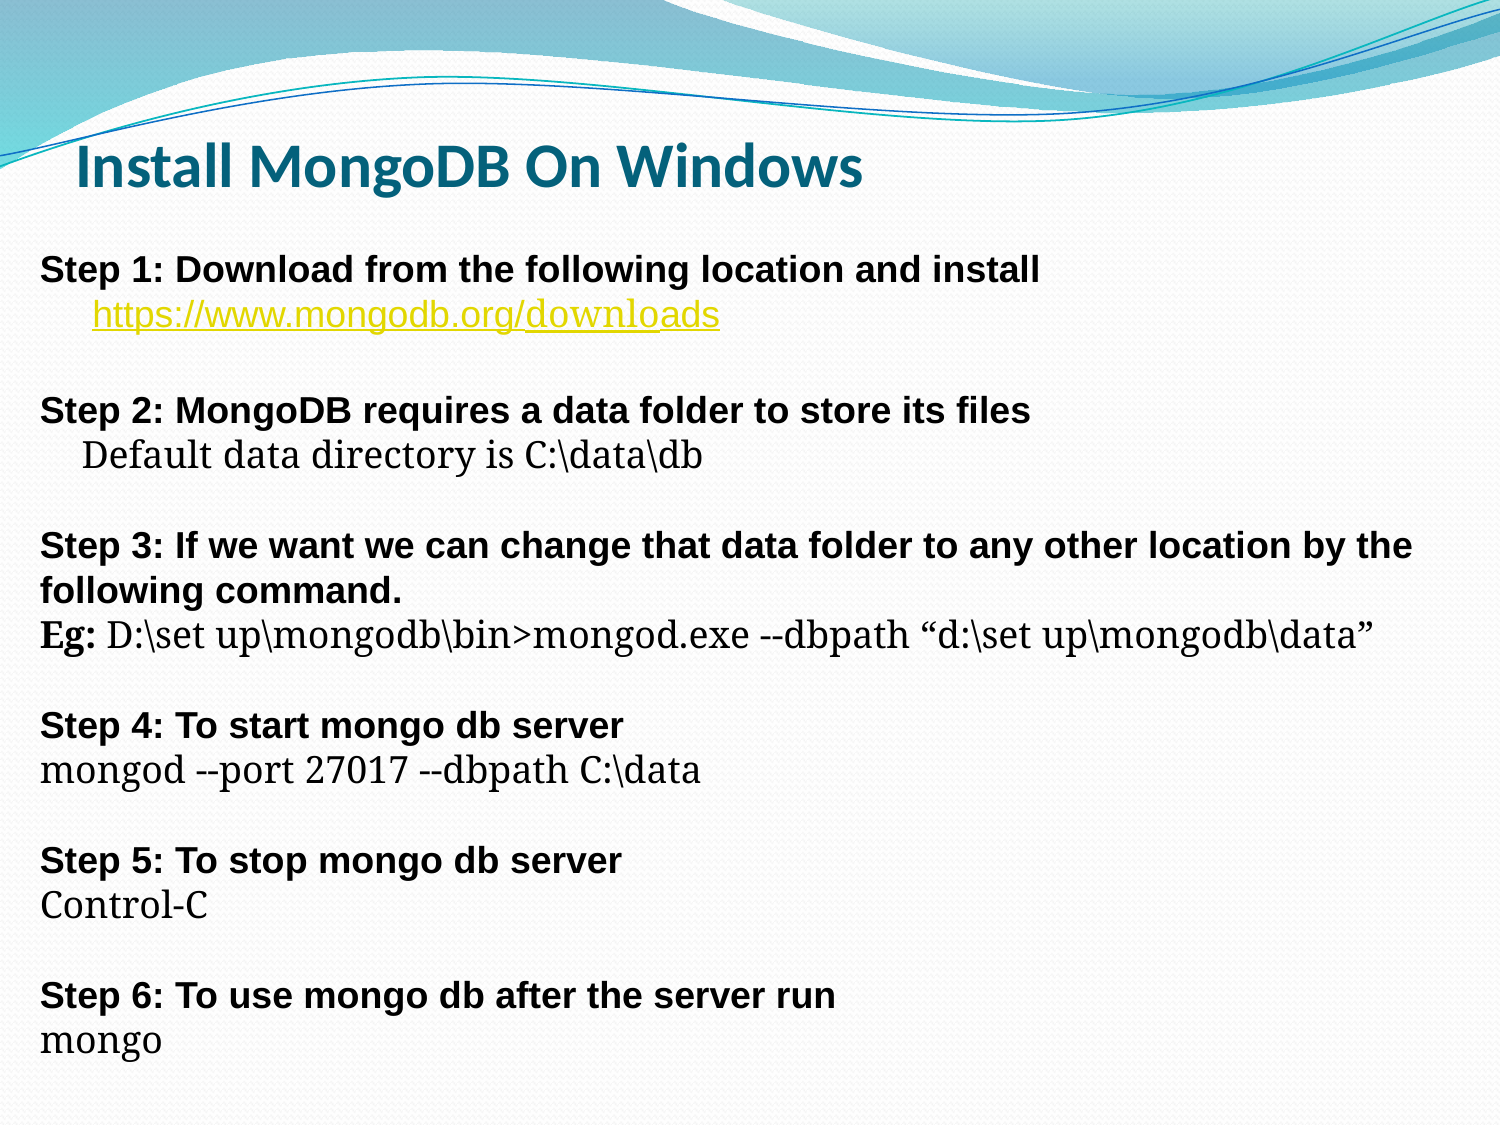

# Install MongoDB On Windows
Step 1: Download from the following location and install
     https://www.mongodb.org/downloads

Step 2: MongoDB requires a data folder to store its files
    Default data directory is C:\data\db

Step 3: If we want we can change that data folder to any other location by the following command.
Eg: D:\set up\mongodb\bin>mongod.exe --dbpath “d:\set up\mongodb\data”

Step 4: To start mongo db server
mongod --port 27017 --dbpath C:\data

Step 5: To stop mongo db server
Control-C

Step 6: To use mongo db after the server run
mongo